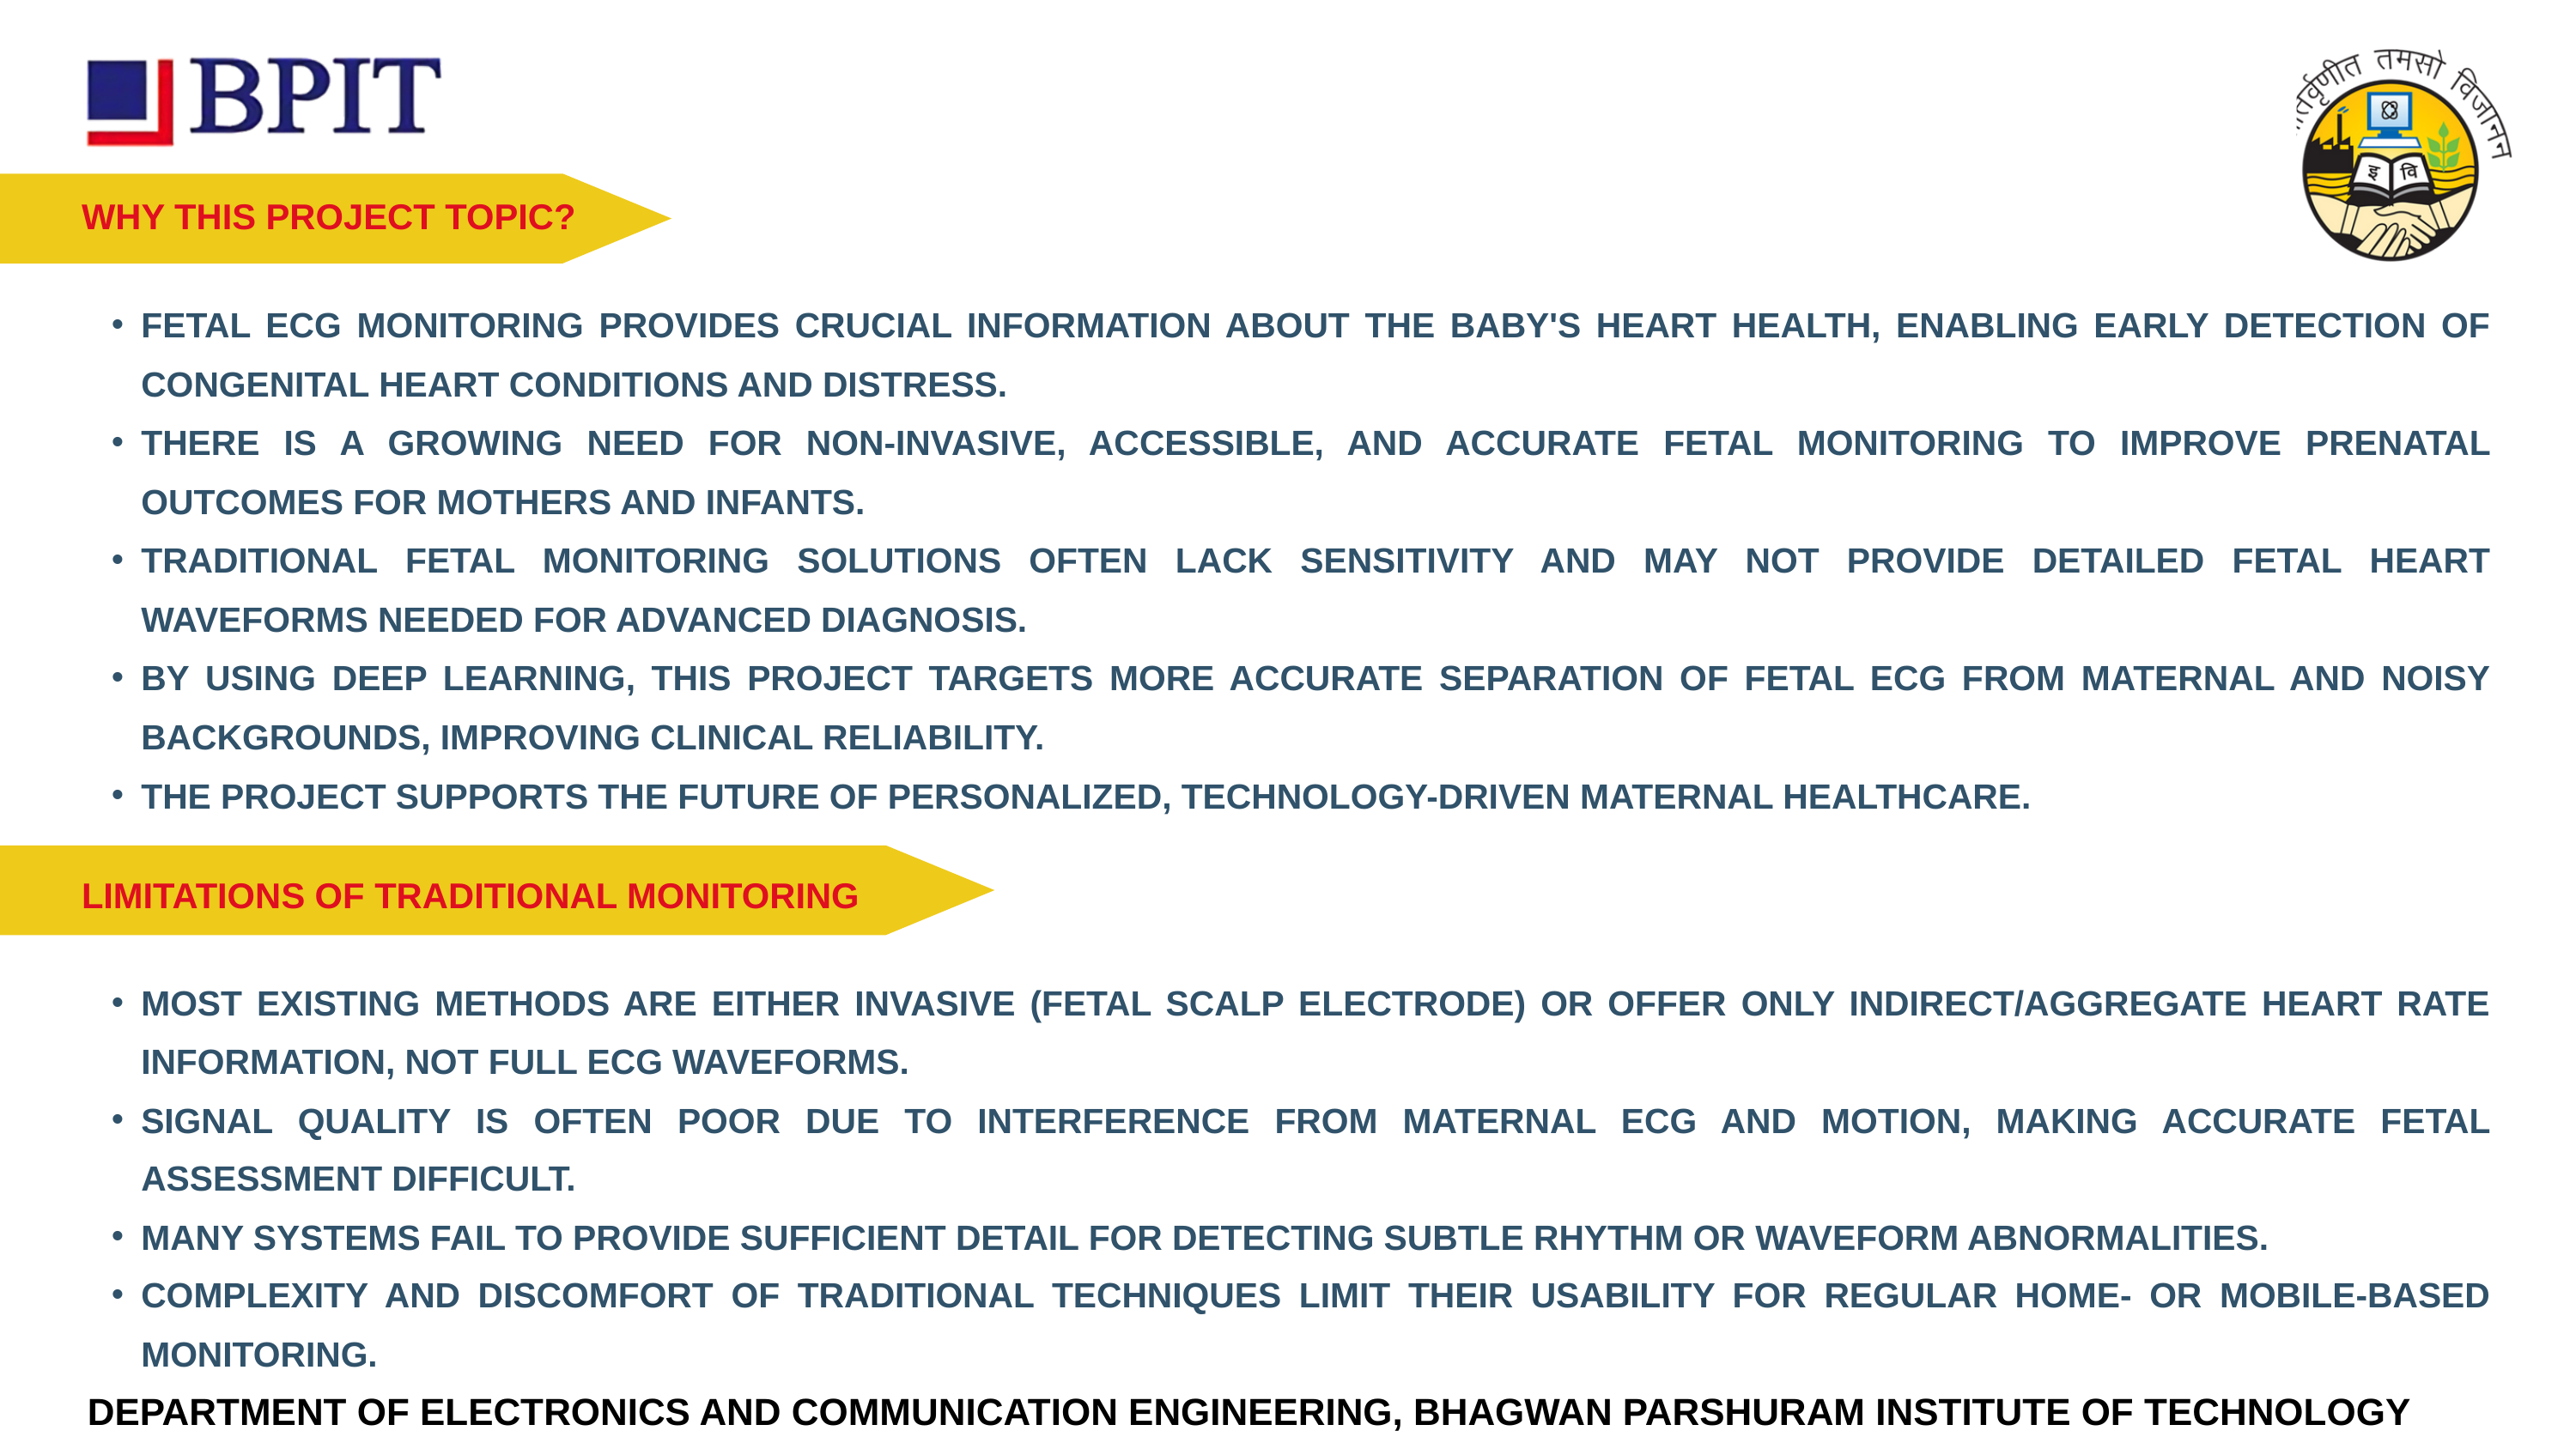

WHY THIS PROJECT TOPIC?

FETAL ECG MONITORING PROVIDES CRUCIAL INFORMATION ABOUT THE BABY'S HEART HEALTH, ENABLING EARLY DETECTION OF CONGENITAL HEART CONDITIONS AND DISTRESS.​
THERE IS A GROWING NEED FOR NON-INVASIVE, ACCESSIBLE, AND ACCURATE FETAL MONITORING TO IMPROVE PRENATAL OUTCOMES FOR MOTHERS AND INFANTS.​
TRADITIONAL FETAL MONITORING SOLUTIONS OFTEN LACK SENSITIVITY AND MAY NOT PROVIDE DETAILED FETAL HEART WAVEFORMS NEEDED FOR ADVANCED DIAGNOSIS.​
BY USING DEEP LEARNING, THIS PROJECT TARGETS MORE ACCURATE SEPARATION OF FETAL ECG FROM MATERNAL AND NOISY BACKGROUNDS, IMPROVING CLINICAL RELIABILITY.​
THE PROJECT SUPPORTS THE FUTURE OF PERSONALIZED, TECHNOLOGY-DRIVEN MATERNAL HEALTHCARE.

LIMITATIONS OF TRADITIONAL MONITORING

MOST EXISTING METHODS ARE EITHER INVASIVE (FETAL SCALP ELECTRODE) OR OFFER ONLY INDIRECT/AGGREGATE HEART RATE INFORMATION, NOT FULL ECG WAVEFORMS.​
SIGNAL QUALITY IS OFTEN POOR DUE TO INTERFERENCE FROM MATERNAL ECG AND MOTION, MAKING ACCURATE FETAL ASSESSMENT DIFFICULT.​
MANY SYSTEMS FAIL TO PROVIDE SUFFICIENT DETAIL FOR DETECTING SUBTLE RHYTHM OR WAVEFORM ABNORMALITIES.​
COMPLEXITY AND DISCOMFORT OF TRADITIONAL TECHNIQUES LIMIT THEIR USABILITY FOR REGULAR HOME- OR MOBILE-BASED MONITORING.

​

DEPARTMENT OF ELECTRONICS AND COMMUNICATION ENGINEERING, BHAGWAN PARSHURAM INSTITUTE OF TECHNOLOGY